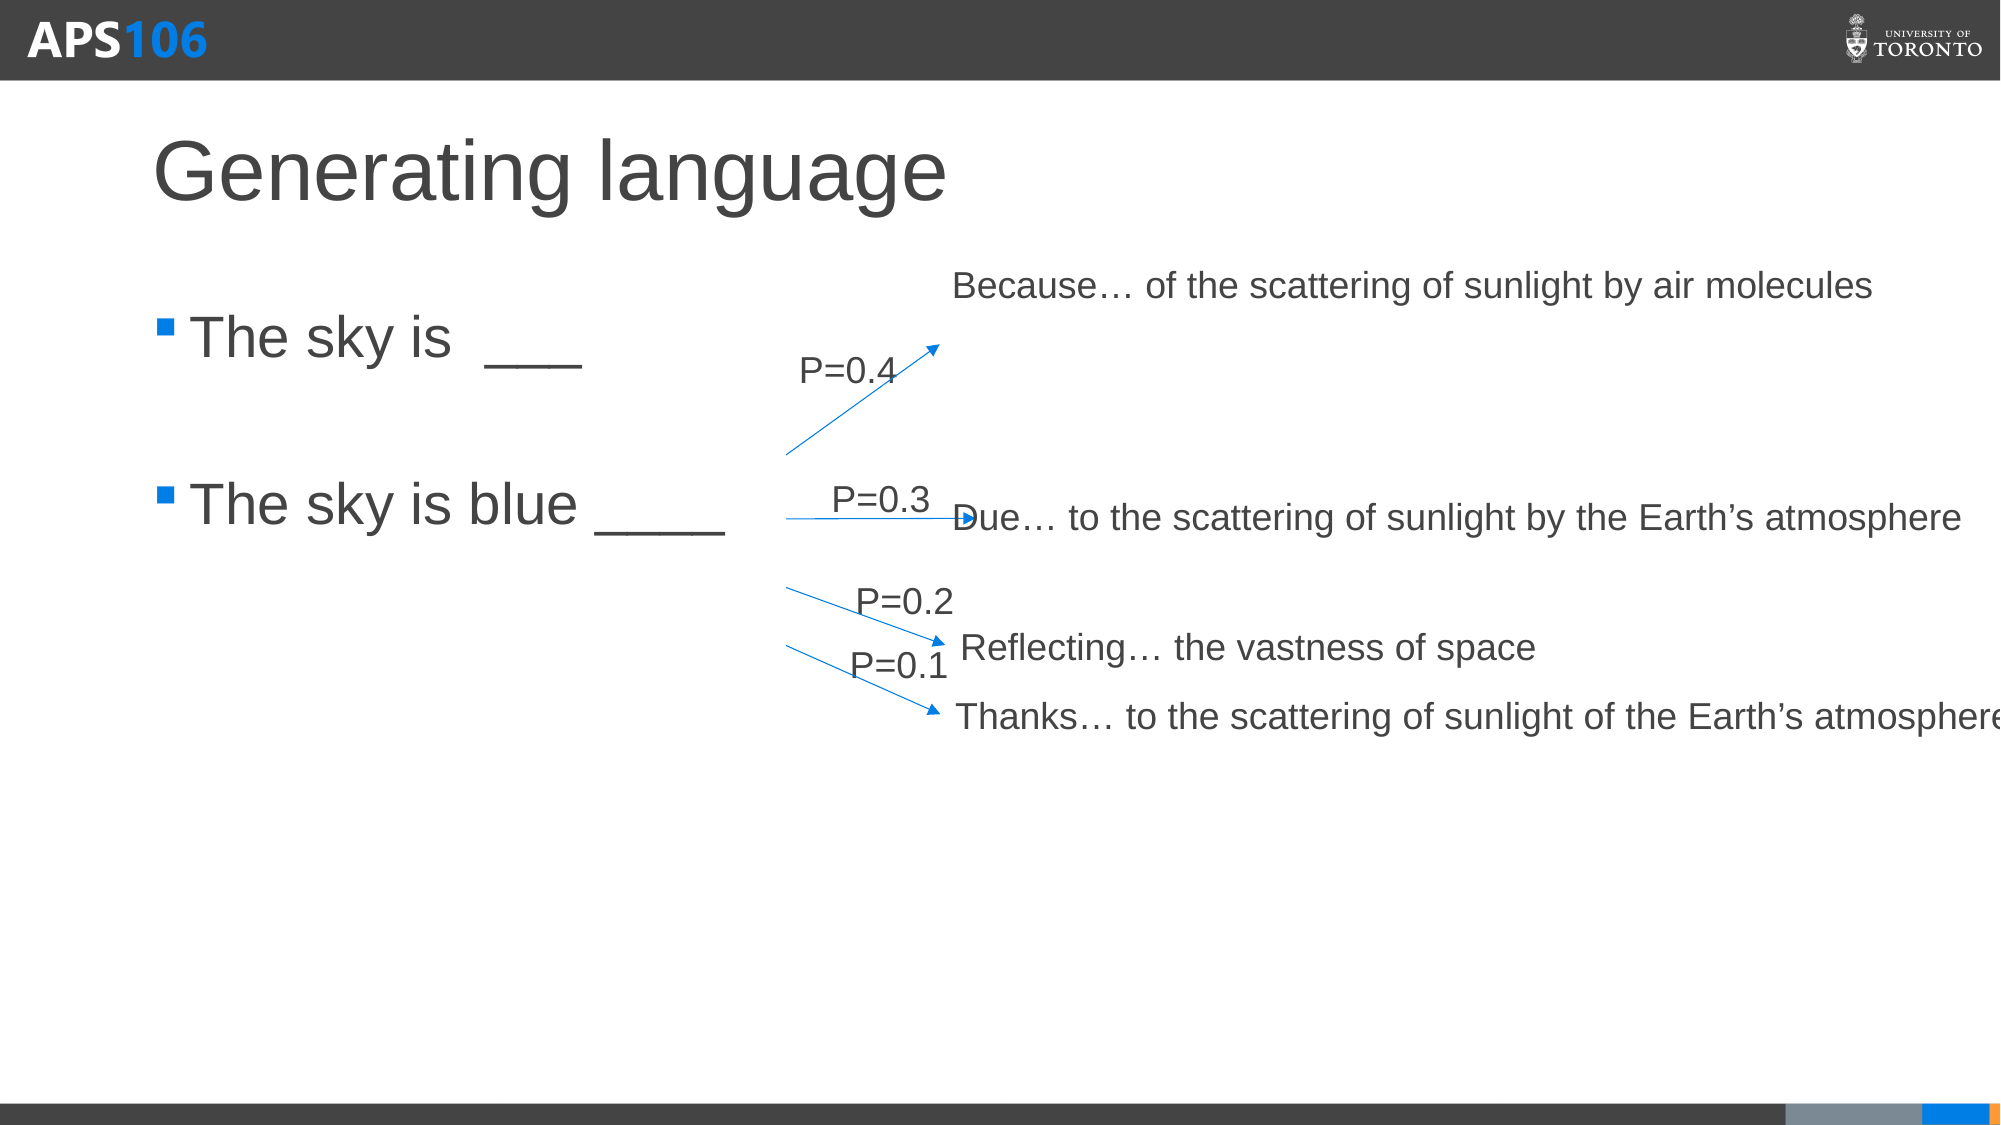

# Generating language
Because… of the scattering of sunlight by air molecules
The sky is  ___

The sky is blue ____
P=0.4
P=0.3
Due… to the scattering of sunlight by the Earth’s atmosphere
P=0.2
Reflecting… the vastness of space
P=0.1
Thanks… to the scattering of sunlight of the Earth’s atmosphere